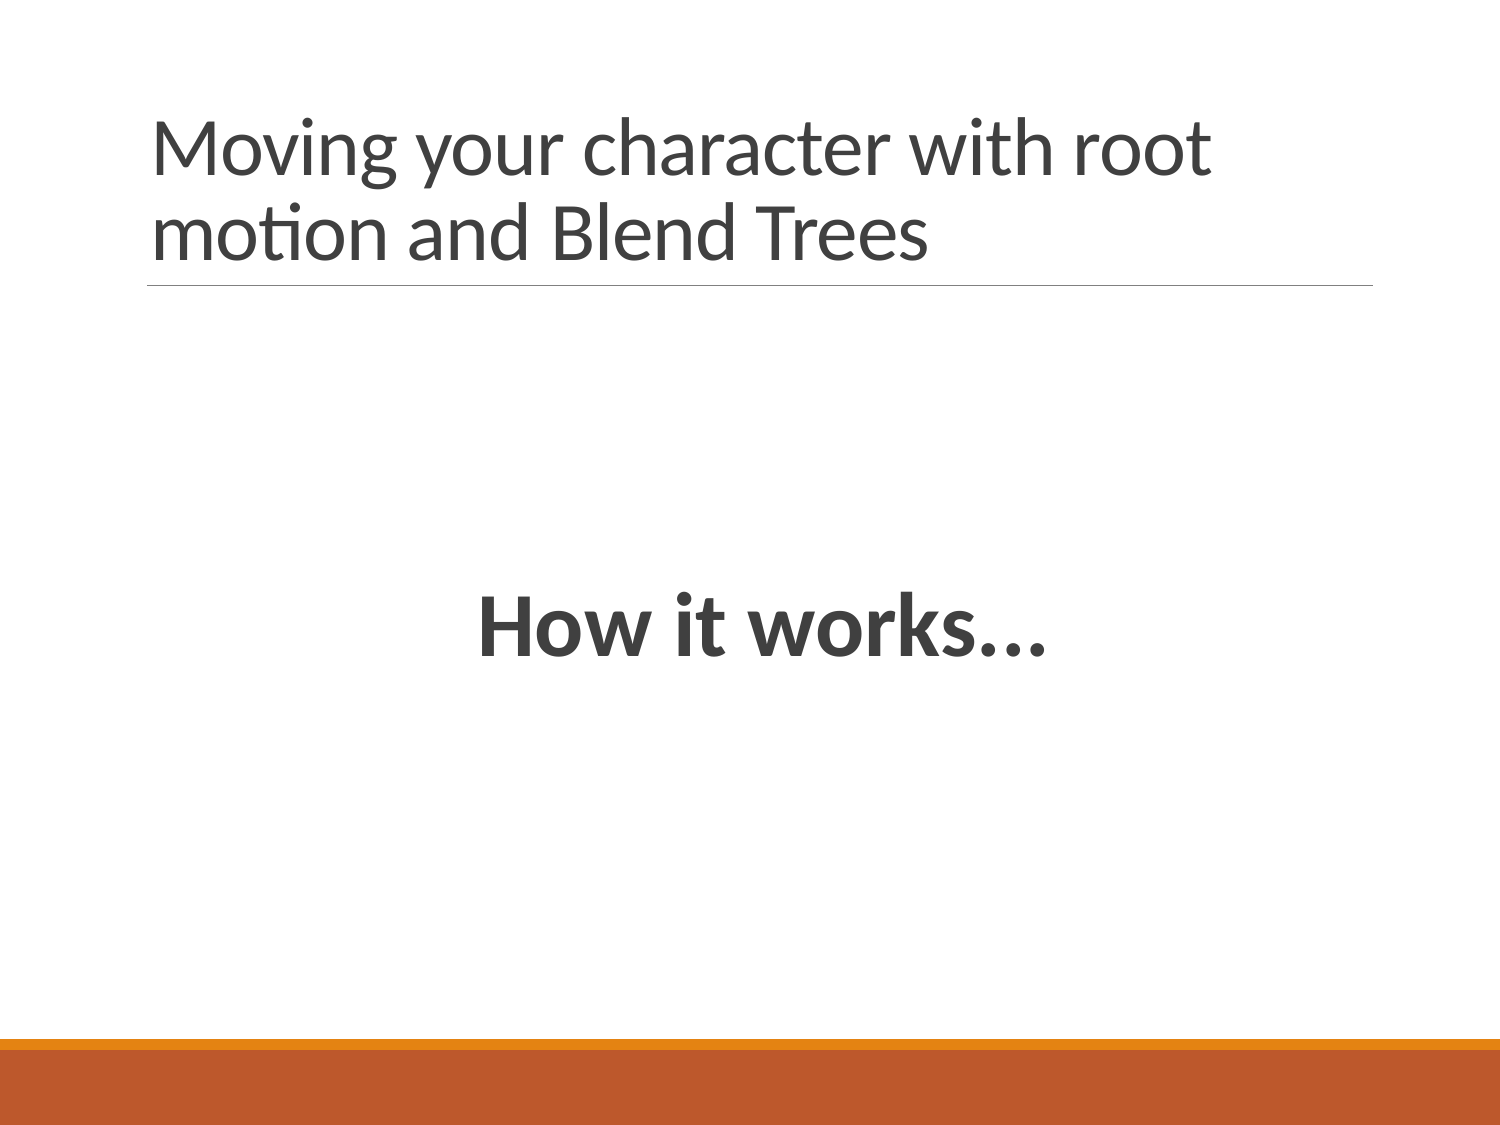

# Moving your character with root motion and Blend Trees

How it works...